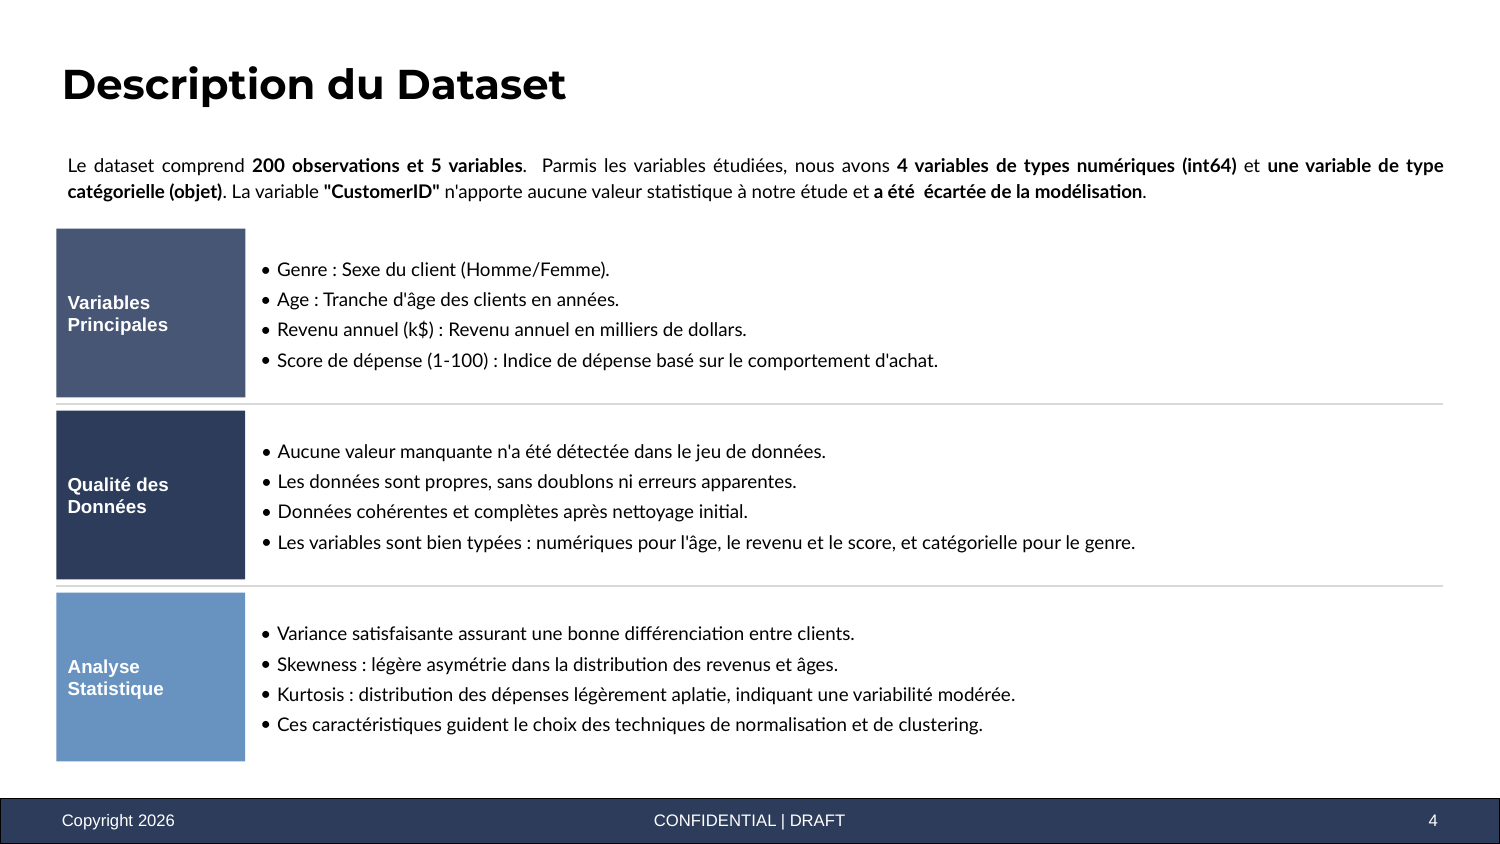

# Description du Dataset
Le dataset comprend 200 observations et 5 variables.  Parmis les variables étudiées, nous avons 4 variables de types numériques (int64) et une variable de type catégorielle (objet). La variable "CustomerID" n'apporte aucune valeur statistique à notre étude et a été  écartée de la modélisation.
Genre : Sexe du client (Homme/Femme).
Age : Tranche d'âge des clients en années.
Revenu annuel (k$) : Revenu annuel en milliers de dollars.
Score de dépense (1-100) : Indice de dépense basé sur le comportement d'achat.
Variables Principales
Qualité des Données
Aucune valeur manquante n'a été détectée dans le jeu de données.
Les données sont propres, sans doublons ni erreurs apparentes.
Données cohérentes et complètes après nettoyage initial.
Les variables sont bien typées : numériques pour l'âge, le revenu et le score, et catégorielle pour le genre.
Analyse Statistique
Variance satisfaisante assurant une bonne différenciation entre clients.
Skewness : légère asymétrie dans la distribution des revenus et âges.
Kurtosis : distribution des dépenses légèrement aplatie, indiquant une variabilité modérée.
Ces caractéristiques guident le choix des techniques de normalisation et de clustering.
4